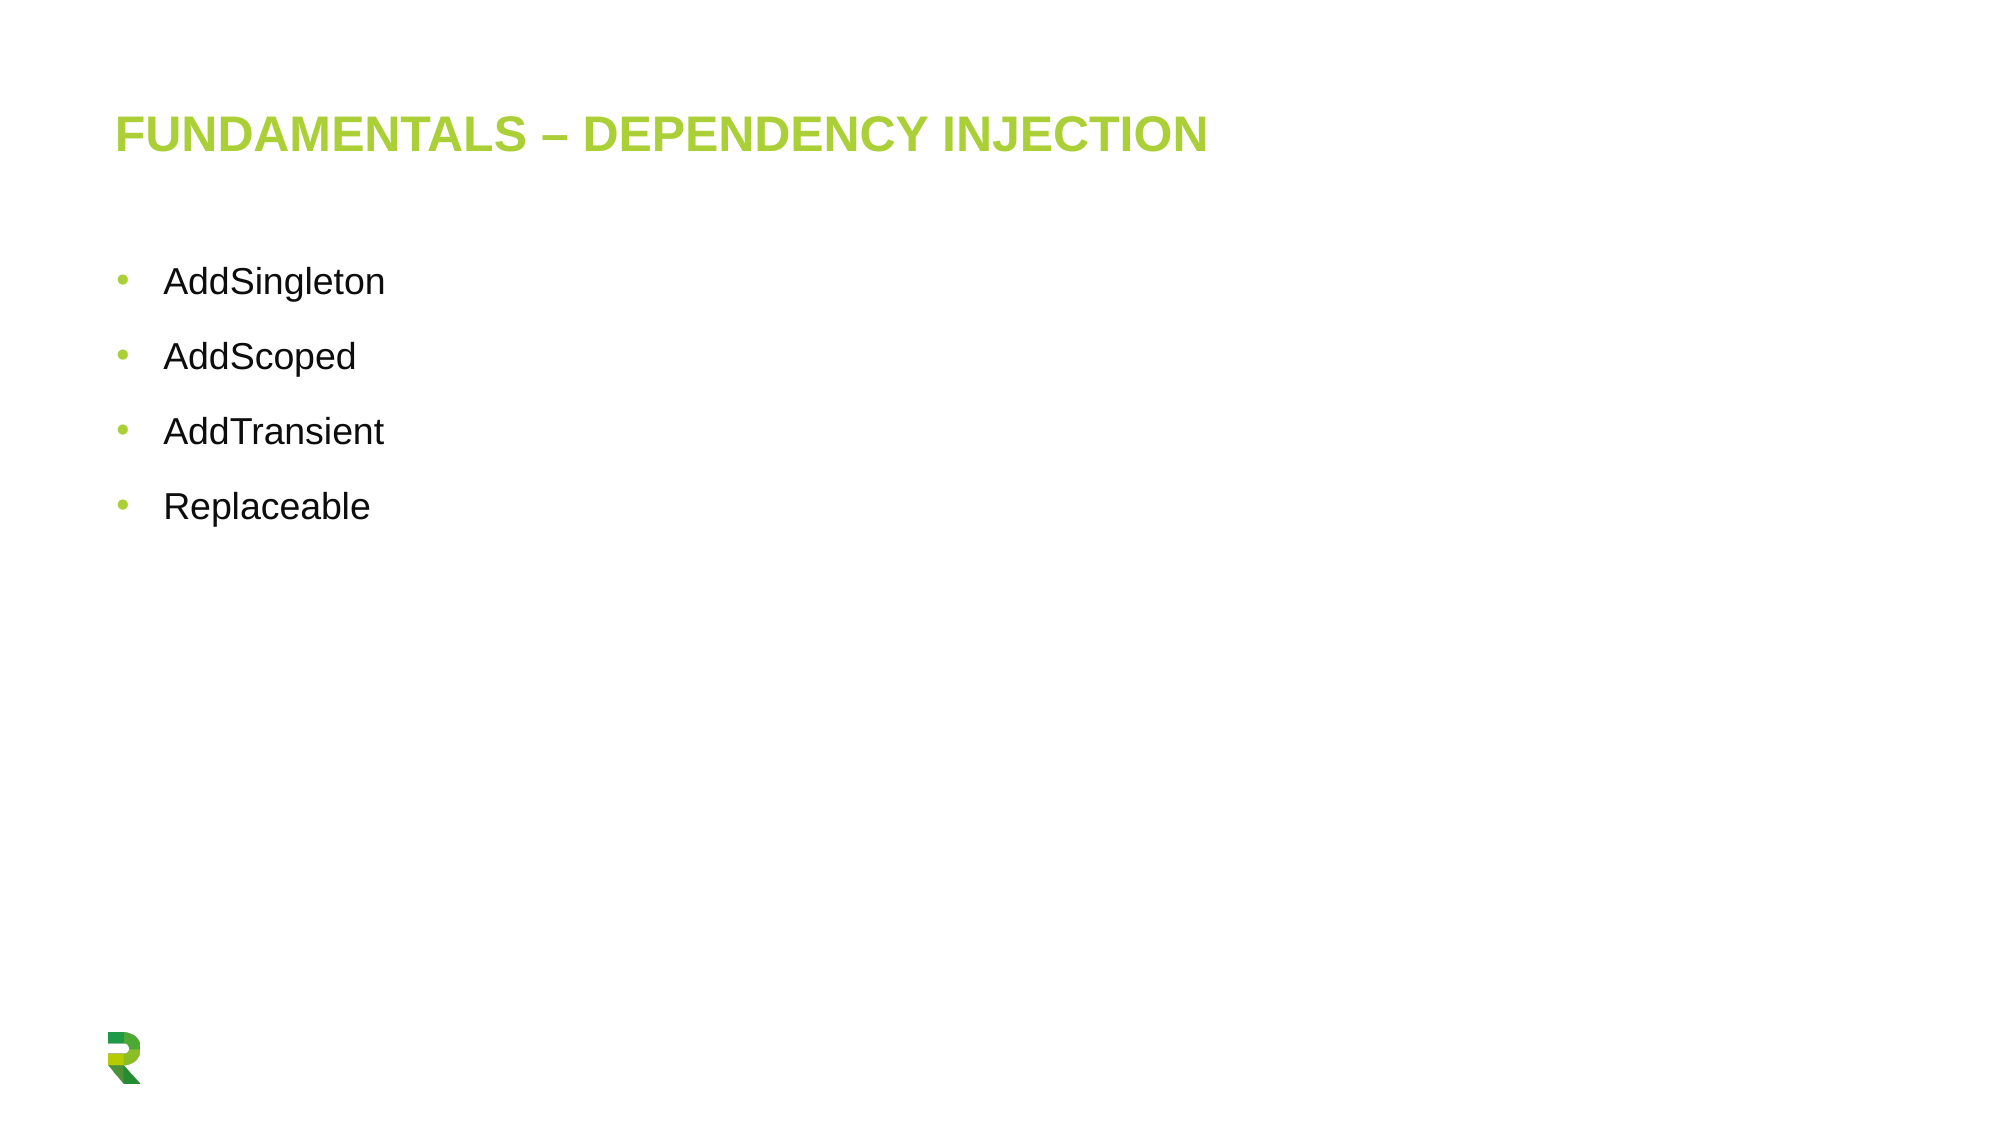

# Fundamentals – Dependency Injection
AddSingleton
AddScoped
AddTransient
Replaceable